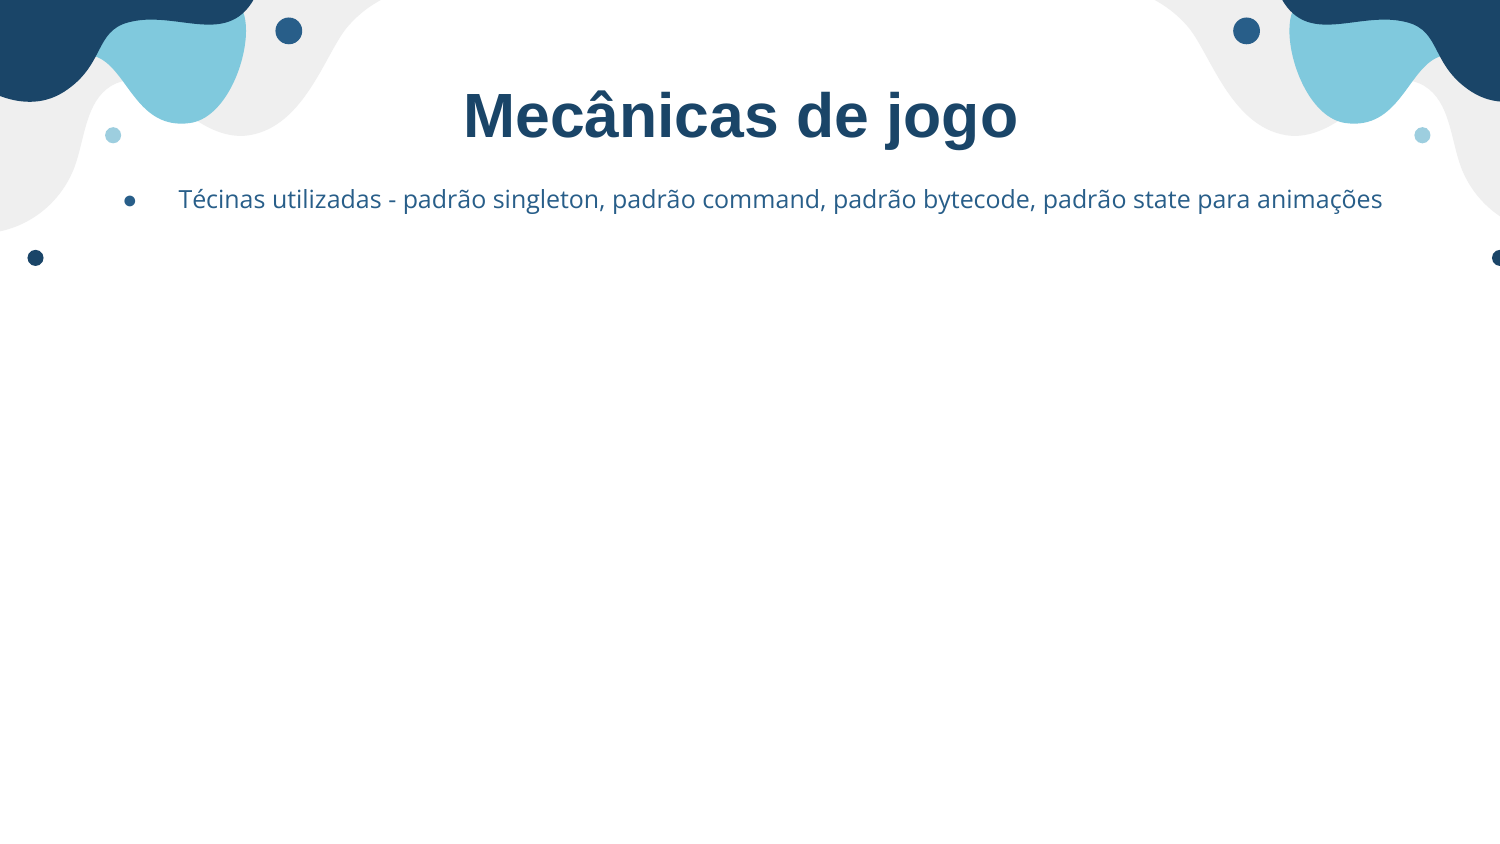

# Mecânicas de jogo
Técinas utilizadas - padrão singleton, padrão command, padrão bytecode, padrão state para animações